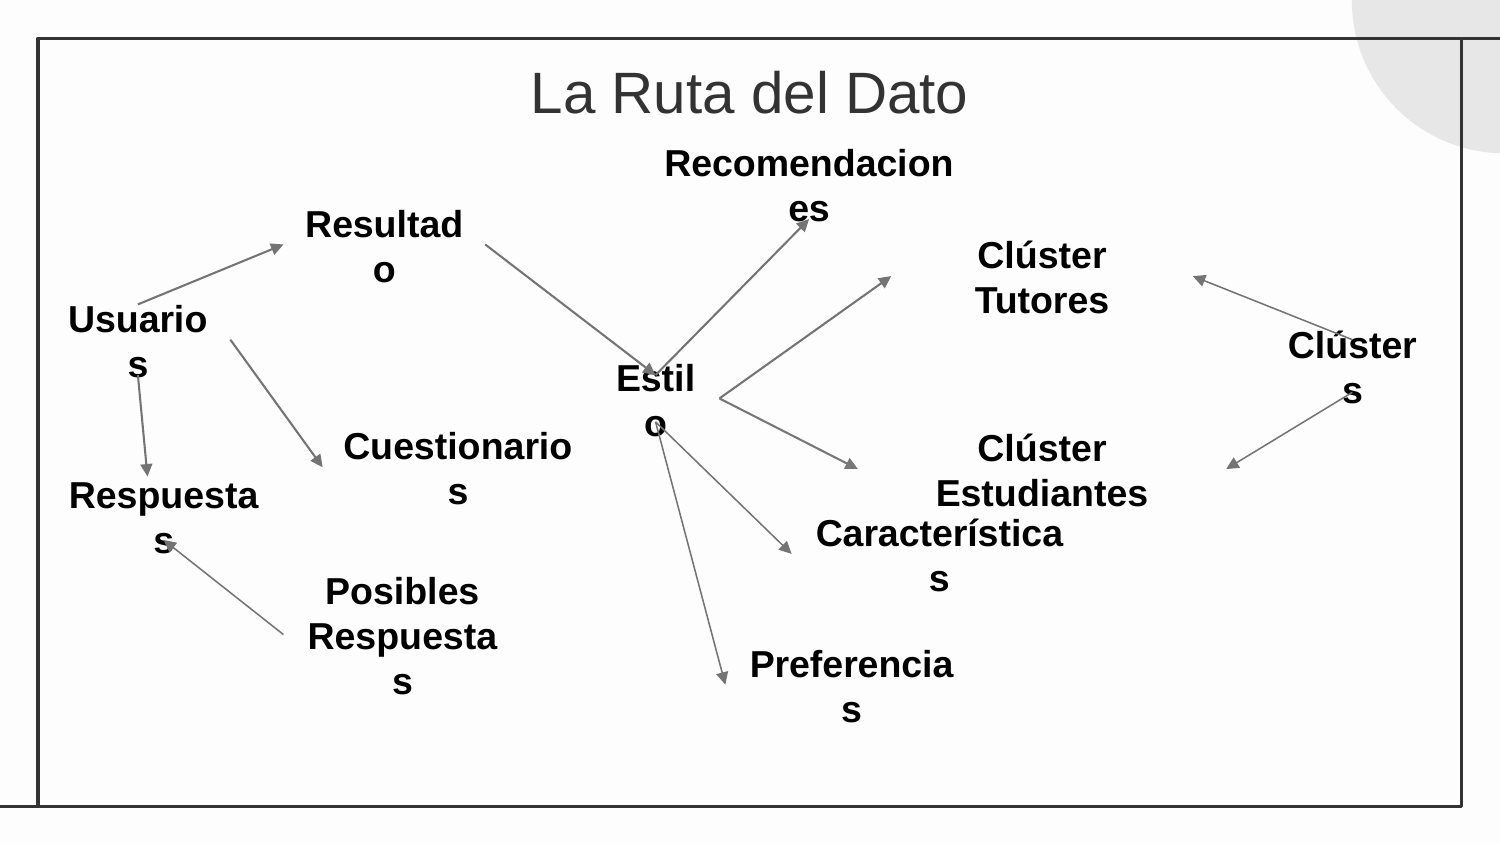

# La Ruta del Dato
Recomendaciones
Resultado
Clúster Tutores
Usuarios
Clústers
Estilo
Cuestionarios
Clúster Estudiantes
Respuestas
Características
Posibles Respuestas
Preferencias